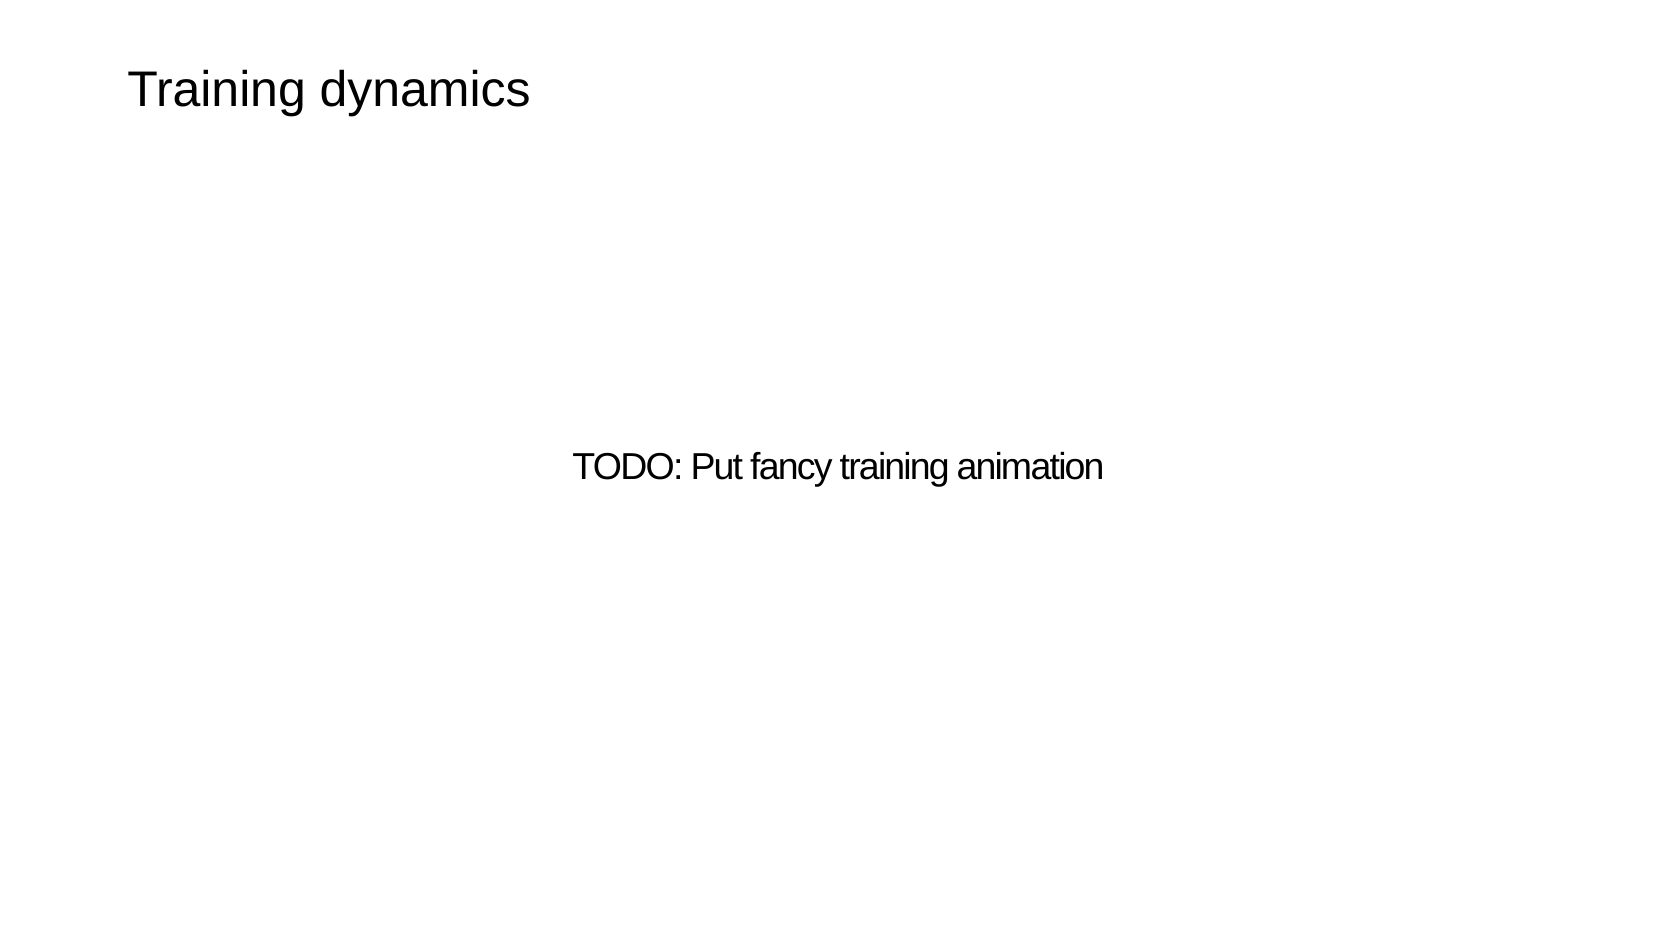

Training dynamics

TODO: Put fancy training animation